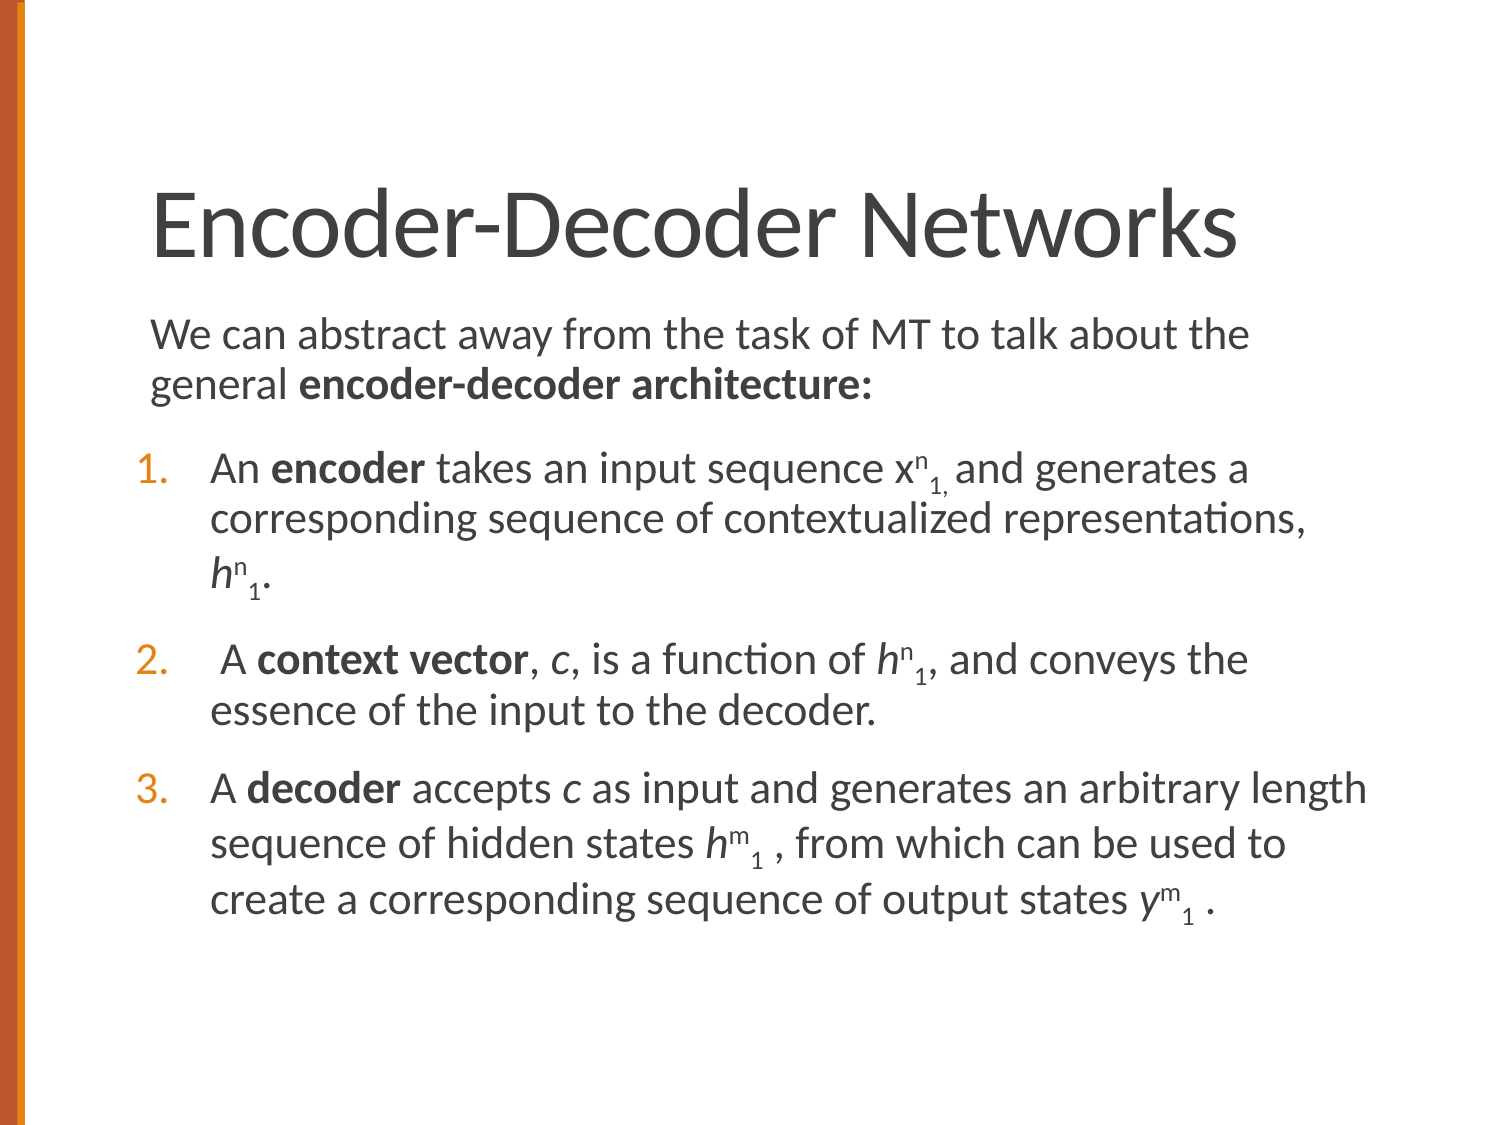

# Encoder-Decoder Networks
We can abstract away from the task of MT to talk about the general encoder-decoder architecture:
An encoder takes an input sequence xn1, and generates a corresponding sequence of contextualized representations, hn1.
 A context vector, c, is a function of hn1, and conveys the essence of the input to the decoder.
A decoder accepts c as input and generates an arbitrary length sequence of hidden states hm1 , from which can be used to create a corresponding sequence of output states ym1 .